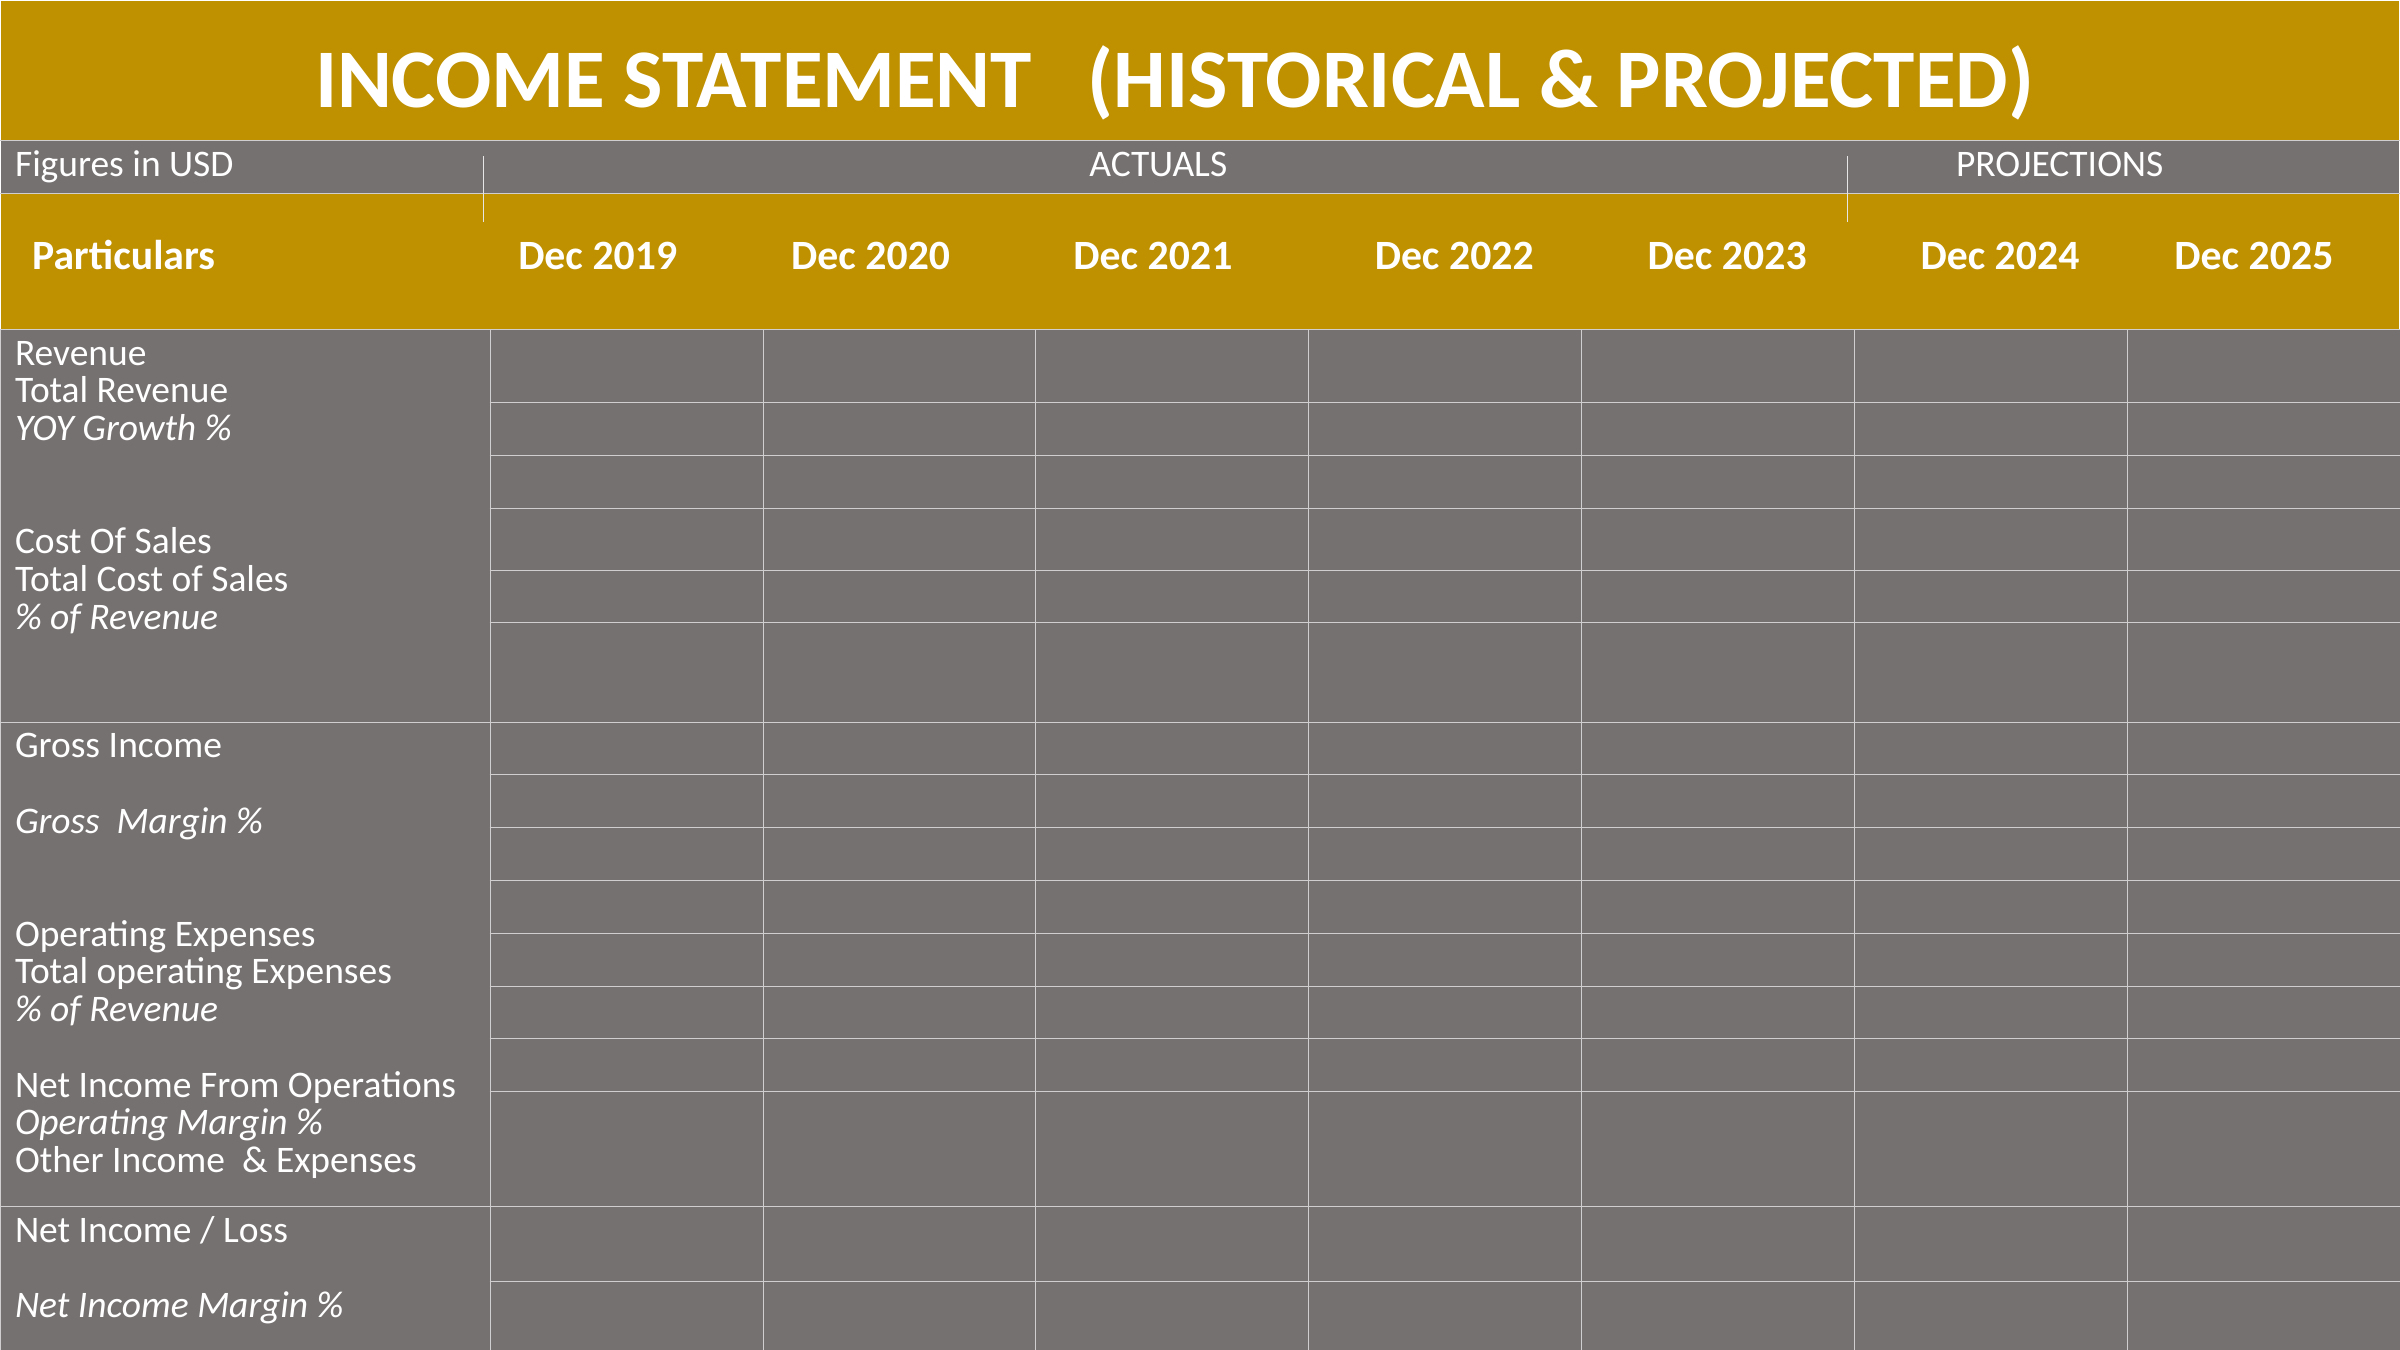

| INCOME STATEMENT (HISTORICAL & PROJECTED) |  |  |  |  |  |  |  |
| --- | --- | --- | --- | --- | --- | --- | --- |
| Figures in USD ACTUALS PROJECTIONS |  |  |  |  |  |  |  |
| Particulars Dec 2019 Dec 2020 Dec 2021 Dec 2022 Dec 2023 Dec 2024 Dec 2025 |  |  |  |  |  |  |  |
| Revenue Total Revenue YOY Growth % Cost Of Sales Total Cost of Sales % of Revenue |  |  |  |  |  |  |  |
|  |  |  |  |  |  |  |  |
|  |  |  |  |  |  |  |  |
|  |  |  |  |  |  |  |  |
|  |  |  |  |  |  |  |  |
|  |  |  |  |  |  |  |  |
| Gross Income Gross Margin % Operating Expenses Total operating Expenses % of Revenue Net Income From Operations Operating Margin % Other Income & Expenses |  |  |  |  |  |  |  |
|  |  |  |  |  |  |  |  |
|  |  |  |  |  |  |  |  |
|  |  |  |  |  |  |  |  |
|  |  |  |  |  |  |  |  |
|  |  |  |  |  |  |  |  |
|  |  |  |  |  |  |  |  |
|  |  |  |  |  |  |  |  |
| Net Income / Loss Net Income Margin % |  |  |  |  |  |  |  |
|  |  |  |  |  |  |  |  |
|  |  |  |  |  |  |  |  |
|  |  |  |  |  |  |  |  |
|  |  |  |  |  |  |  |  |
|  |  |  |  |  |  |  |  |